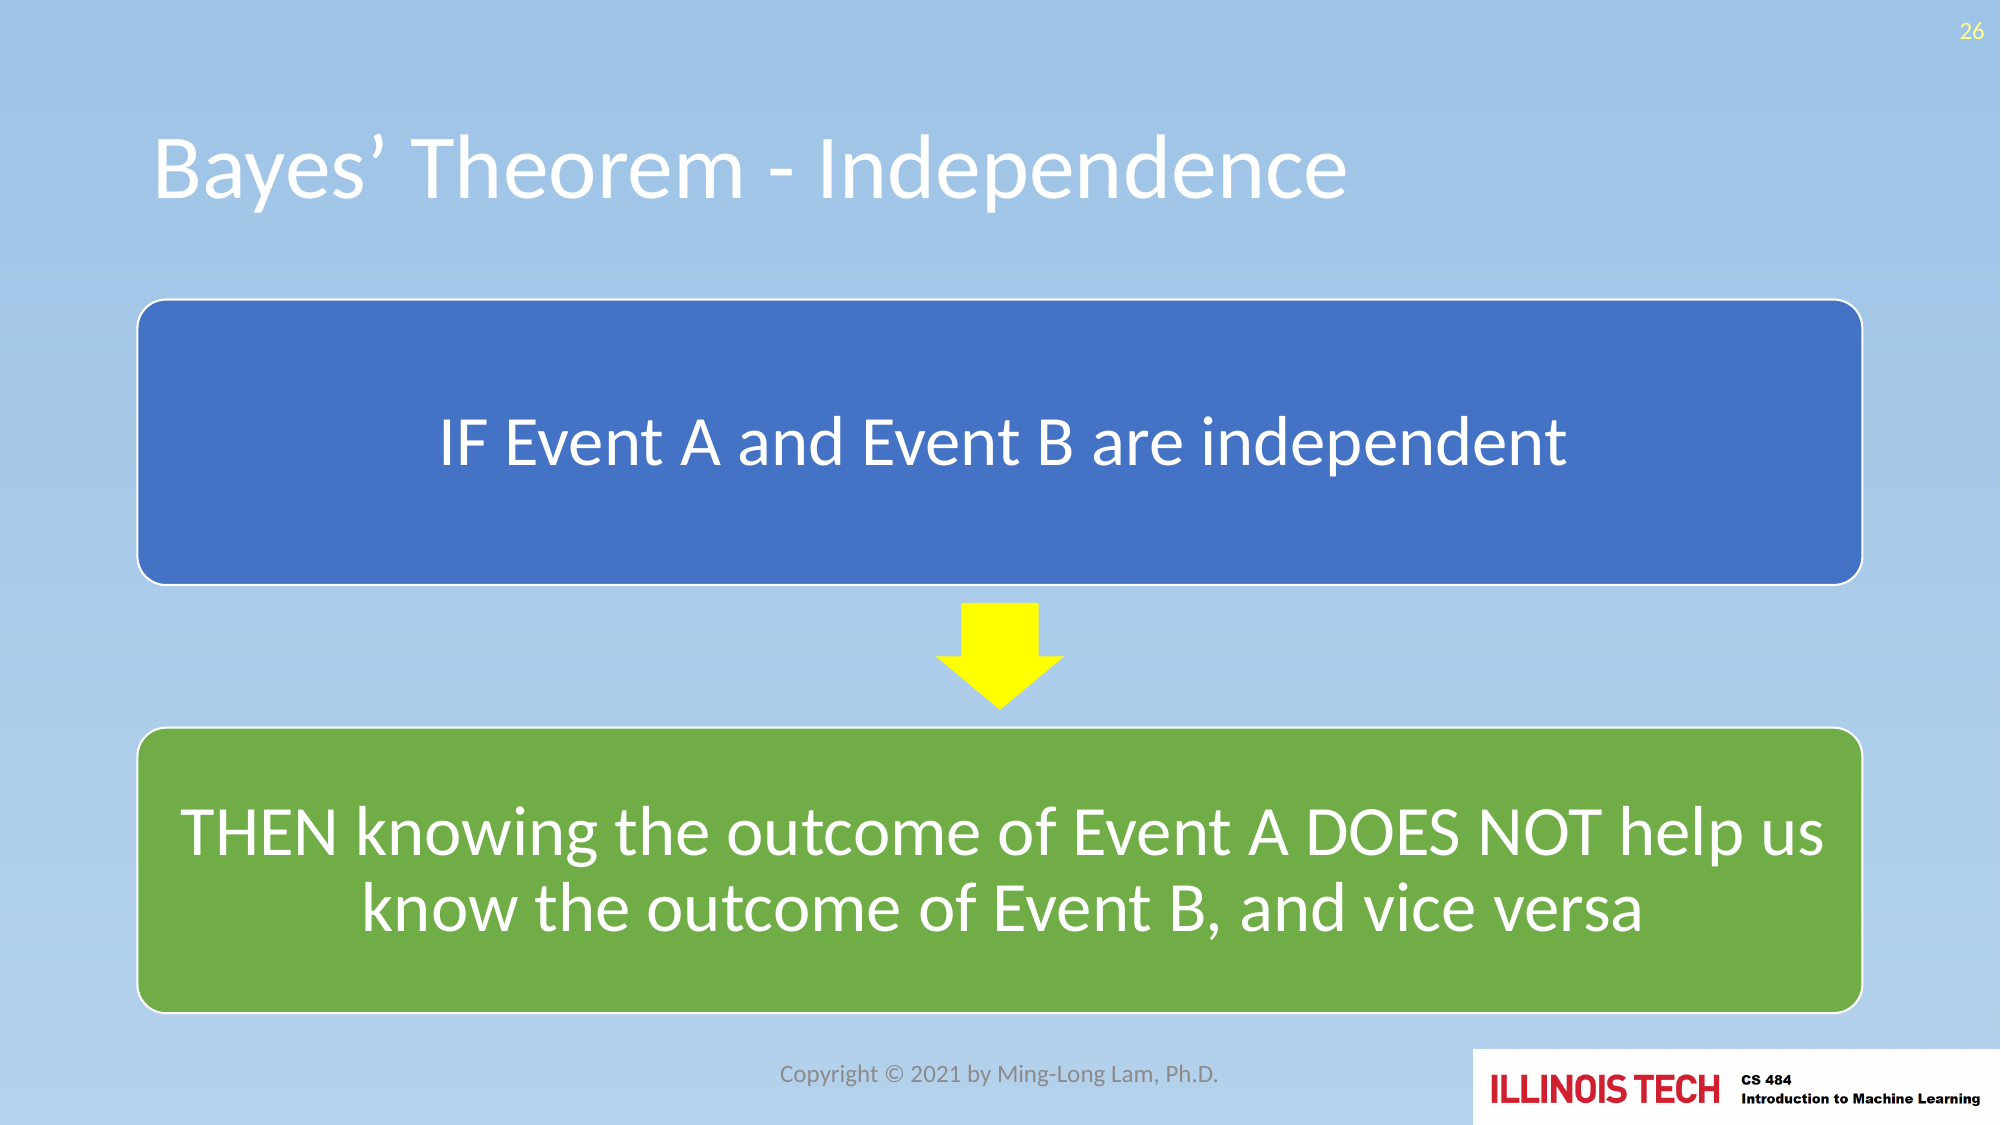

26
# Bayes’ Theorem - Independence
IF Event A and Event B are independent

THEN knowing the outcome of Event A DOES NOT help us know the outcome of Event B, and vice versa
Copyright © 2021 by Ming-Long Lam, Ph.D.